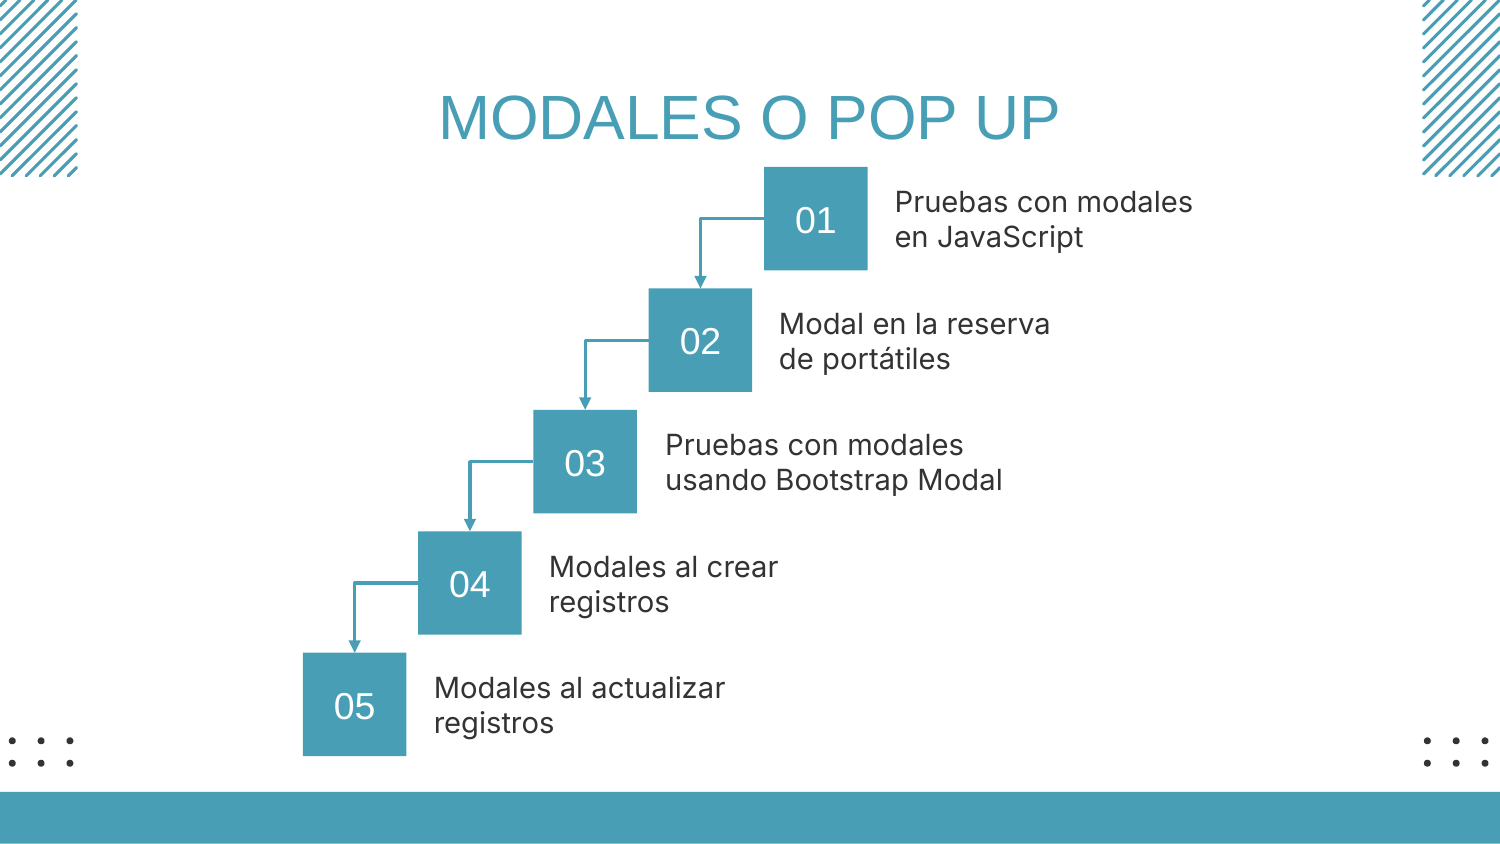

# MODALES O POP UP
01
Pruebas con modales en JavaScript
02
Modal en la reserva de portátiles
03
Pruebas con modales usando Bootstrap Modal
04
Modales al crear registros
05
Modales al actualizar registros